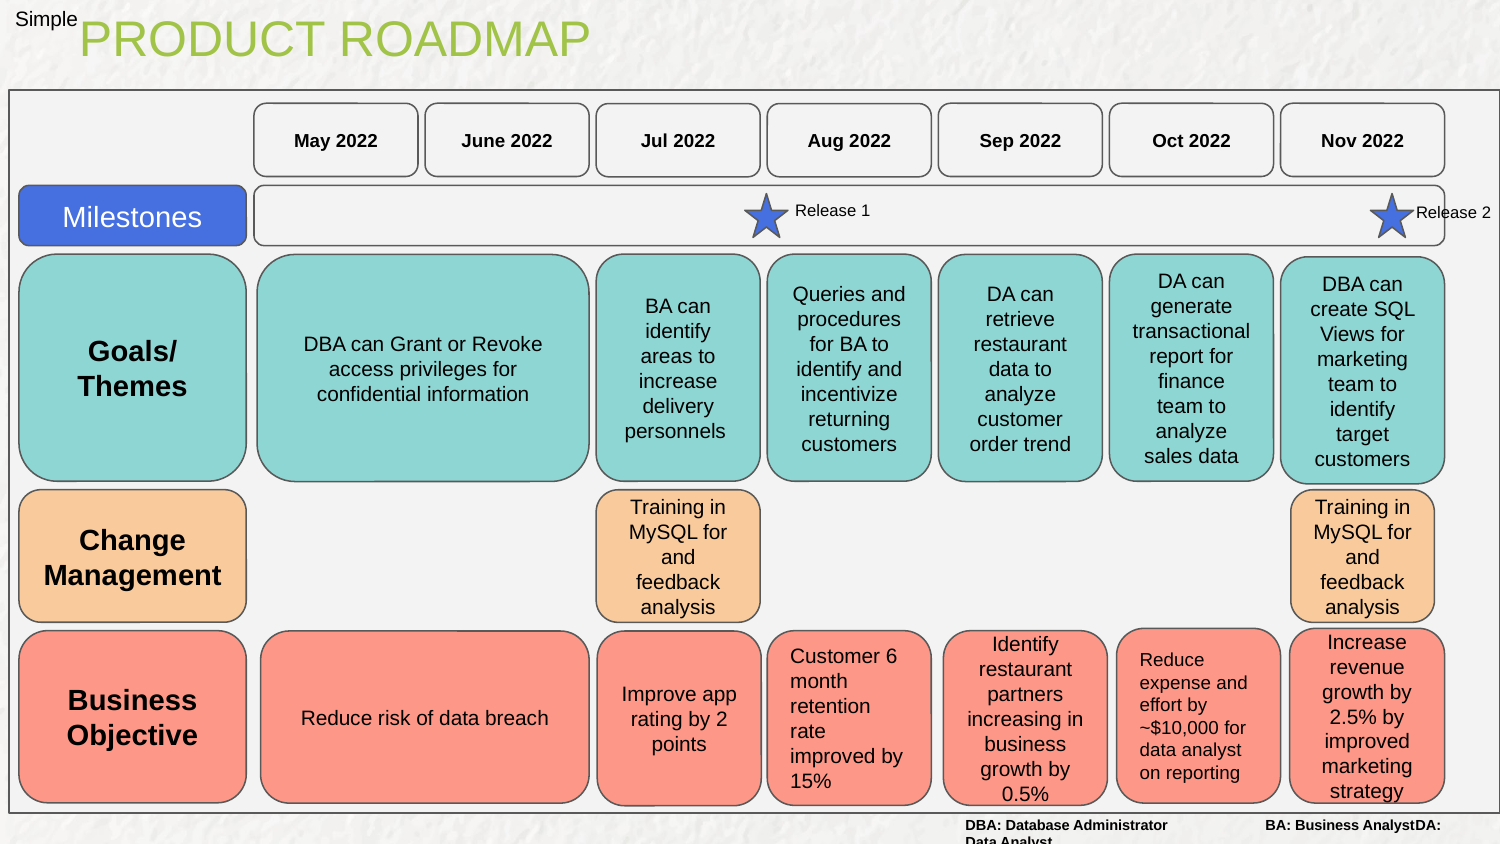

# PRODUCT ROADMAP
Simple

May 2022
June 2022
Sep 2022
Oct 2022
Nov 2022
Jul 2022
Aug 2022
Milestones

 Release 1
Release 2

Goals/
Themes
BA can identify areas to increase delivery personnels
Queries and procedures for BA to identify and incentivize returning customers
DA can generate transactional report for finance team to analyze sales data
DBA can Grant or Revoke access privileges for confidential information
DA can retrieve restaurant data to analyze customer order trend
DBA can create SQL Views for marketing team to identify target customers
Change Management
Training in MySQL for and feedback analysis
Training in MySQL for and feedback analysis
Reduce expense and effort by ~$10,000 for data analyst on reporting
Increase revenue growth by 2.5% by improved marketing strategy
Business Objective
Customer 6 month retention rate improved by 15%
Identify restaurant partners increasing in business growth by 0.5%
Reduce risk of data breach
Improve app rating by 2 points
DBA: Database Administrator	BA: Business Analyst	DA: Data Analyst